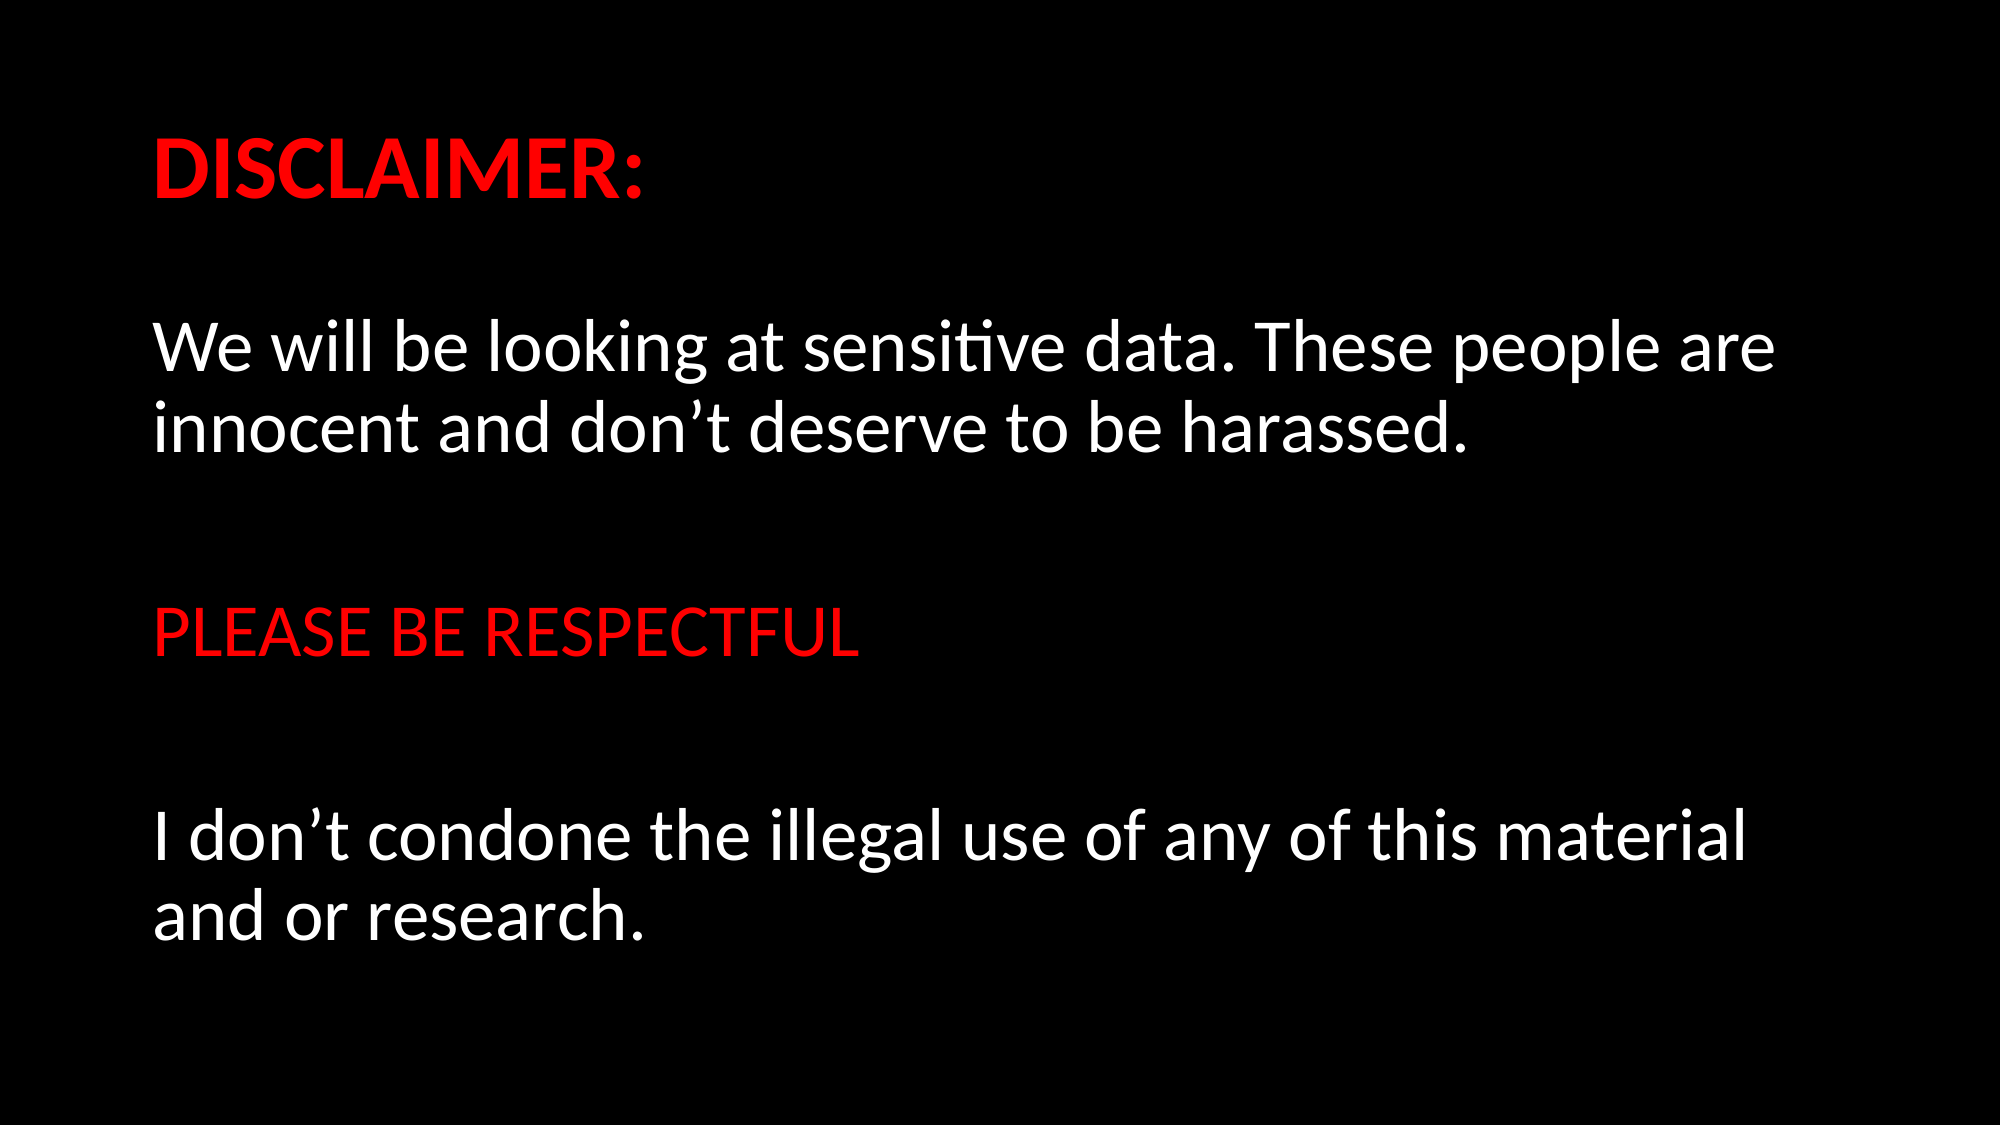

# DISCLAIMER:
We will be looking at sensitive data. These people are innocent and don’t deserve to be harassed.

PLEASE BE RESPECTFUL

I don’t condone the illegal use of any of this material and or research.